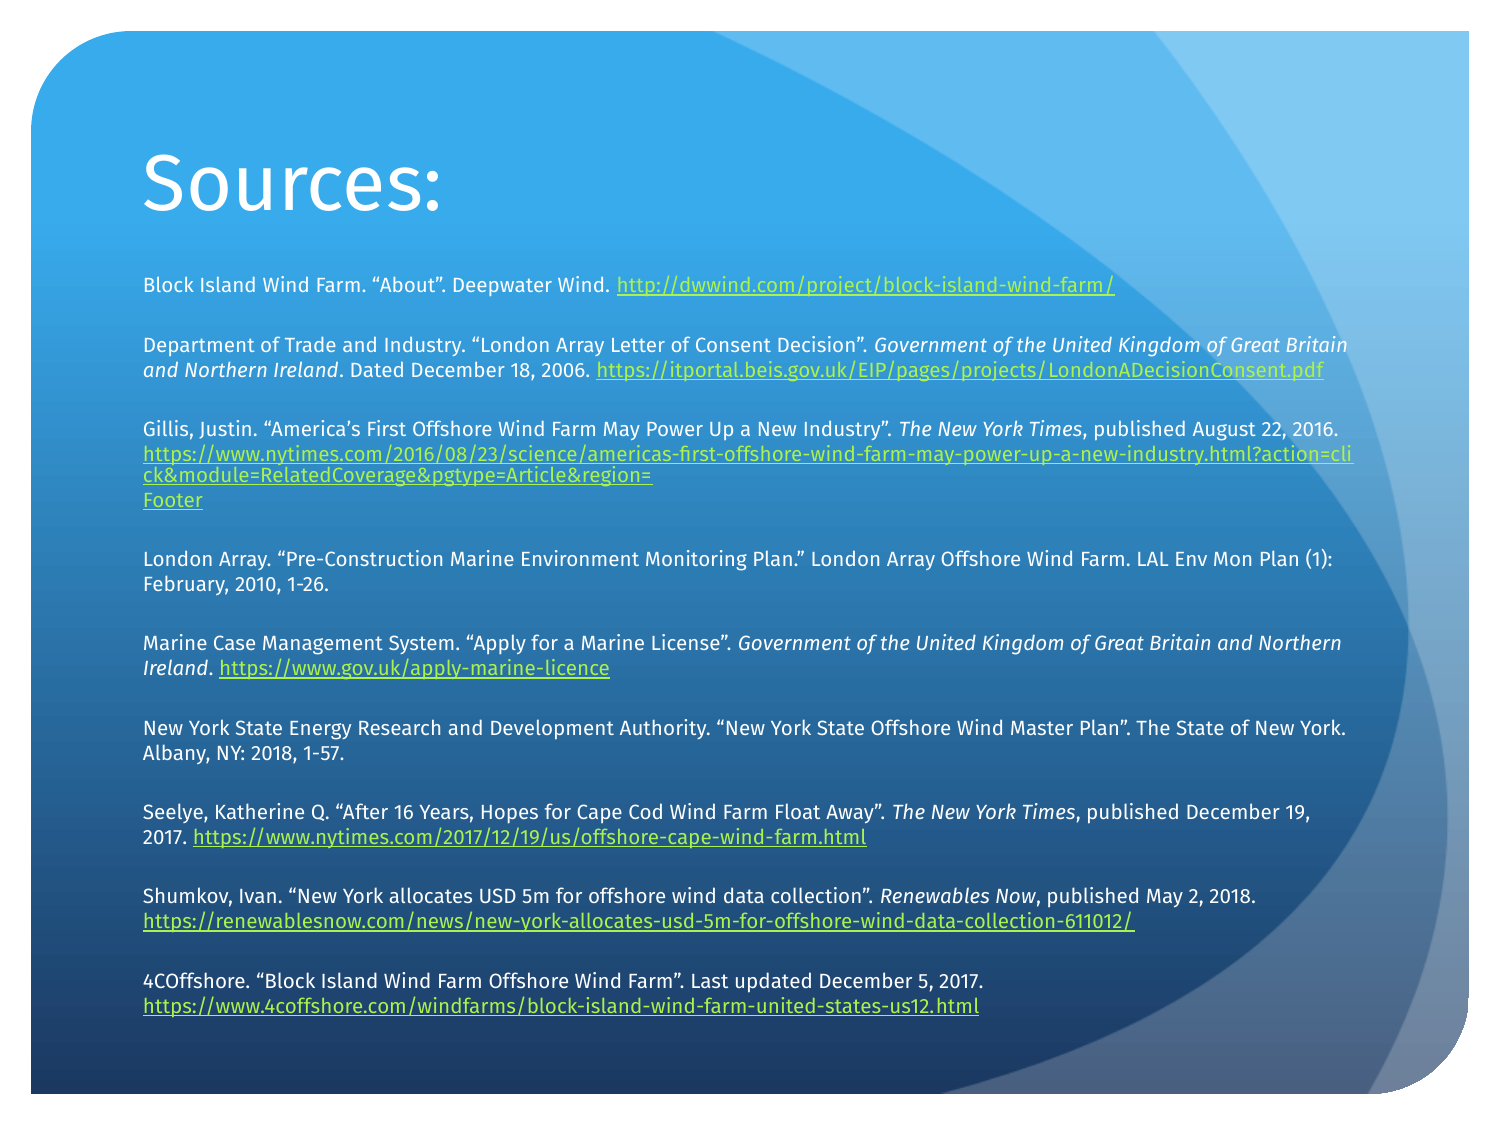

# Sources:
Block Island Wind Farm. “About”. Deepwater Wind. http://dwwind.com/project/block-island-wind-farm/
Department of Trade and Industry. “London Array Letter of Consent Decision”. Government of the United Kingdom of Great Britain and Northern Ireland. Dated December 18, 2006. https://itportal.beis.gov.uk/EIP/pages/projects/LondonADecisionConsent.pdf
Gillis, Justin. “America’s First Offshore Wind Farm May Power Up a New Industry”. The New York Times, published August 22, 2016. https://www.nytimes.com/2016/08/23/science/americas-first-offshore-wind-farm-may-power-up-a-new-industry.html?action=click&module=RelatedCoverage&pgtype=Article&region=Footer
London Array. “Pre-Construction Marine Environment Monitoring Plan.” London Array Offshore Wind Farm. LAL Env Mon Plan (1): February, 2010, 1-26.
Marine Case Management System. “Apply for a Marine License”. Government of the United Kingdom of Great Britain and Northern Ireland. https://www.gov.uk/apply-marine-licence
New York State Energy Research and Development Authority. “New York State Offshore Wind Master Plan”. The State of New York. Albany, NY: 2018, 1-57.
Seelye, Katherine Q. “After 16 Years, Hopes for Cape Cod Wind Farm Float Away”. The New York Times, published December 19, 2017. https://www.nytimes.com/2017/12/19/us/offshore-cape-wind-farm.html
Shumkov, Ivan. “New York allocates USD 5m for offshore wind data collection”. Renewables Now, published May 2, 2018. https://renewablesnow.com/news/new-york-allocates-usd-5m-for-offshore-wind-data-collection-611012/
4COffshore. “Block Island Wind Farm Offshore Wind Farm”. Last updated December 5, 2017. https://www.4coffshore.com/windfarms/block-island-wind-farm-united-states-us12.html